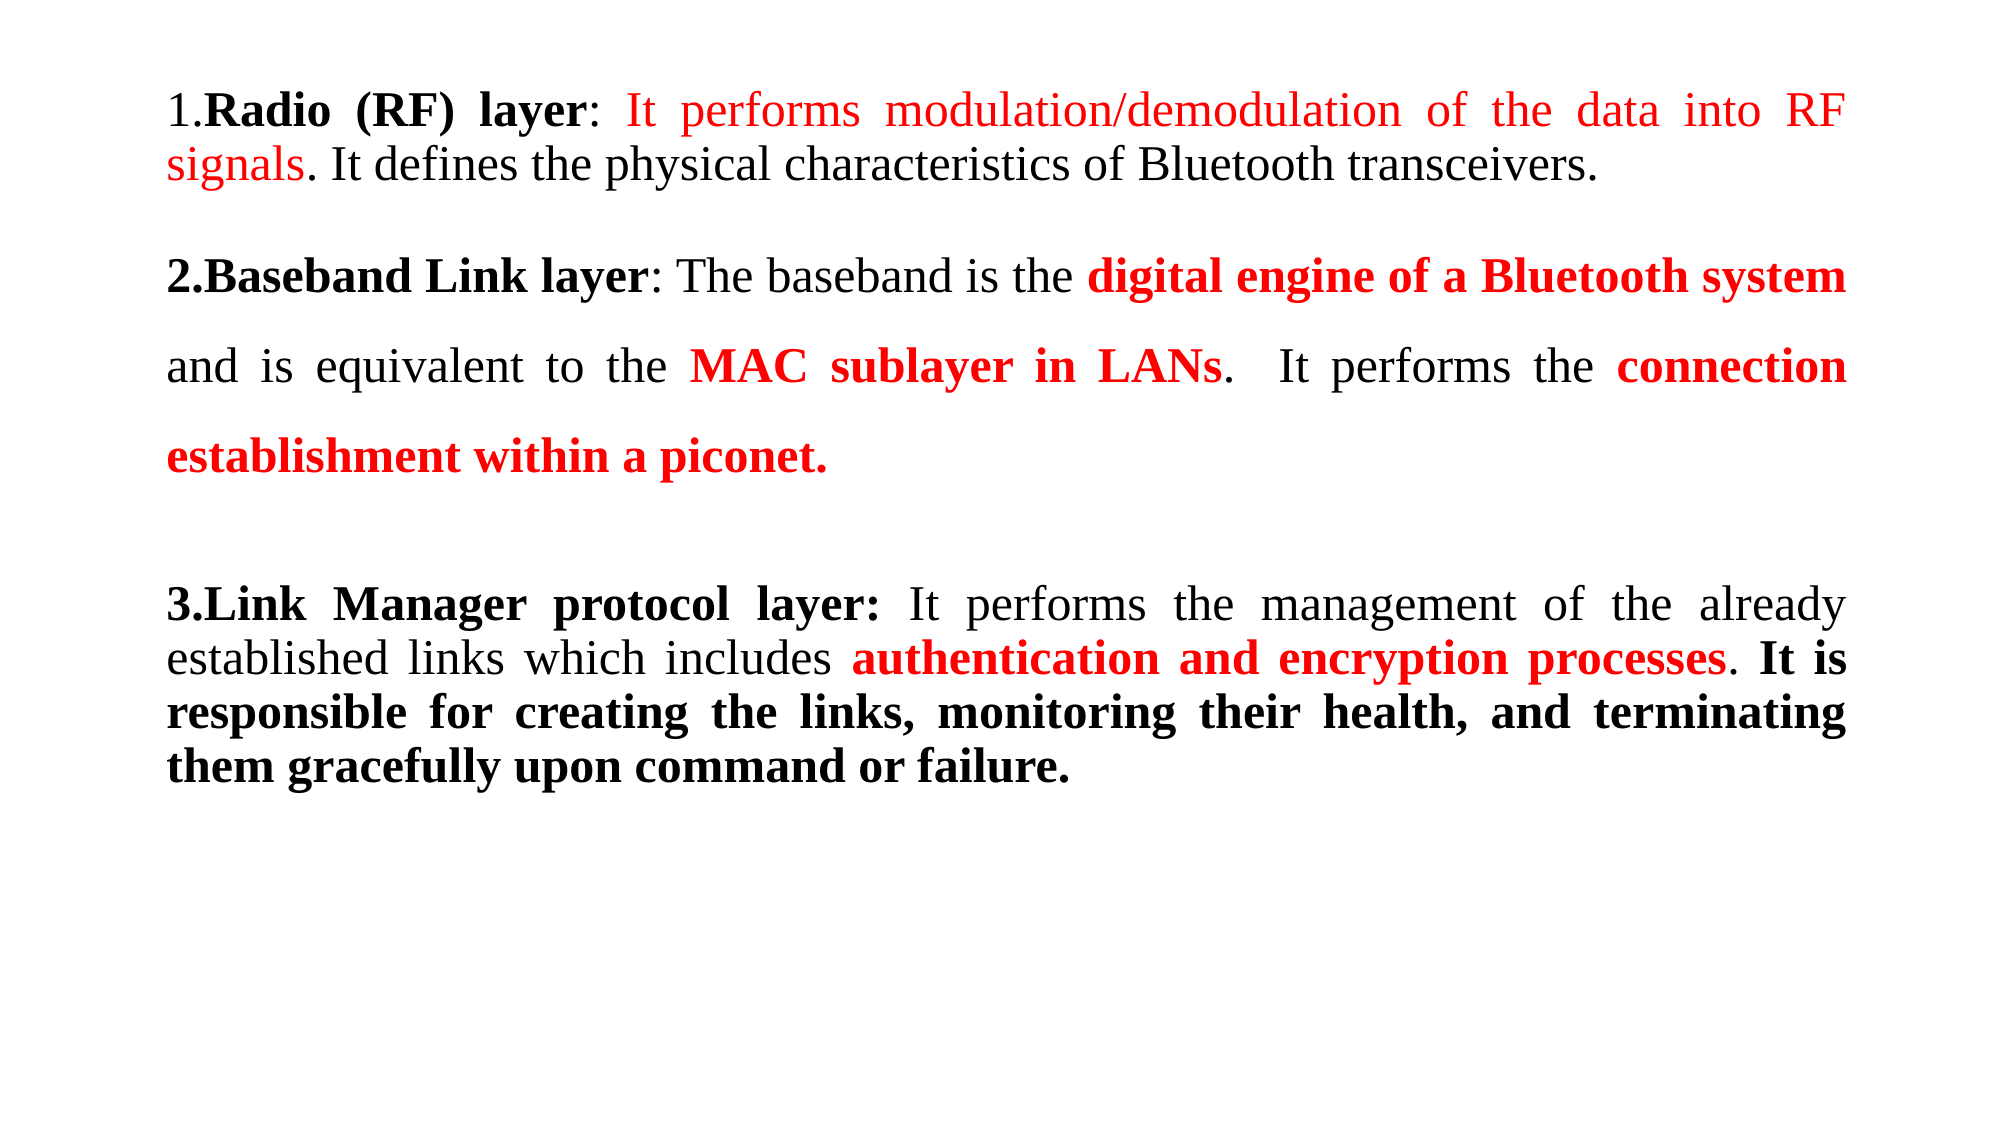

1.Radio (RF) layer: It performs modulation/demodulation of the data into RF signals. It defines the physical characteristics of Bluetooth transceivers.
2.Baseband Link layer: The baseband is the digital engine of a Bluetooth system and is equivalent to the MAC sublayer in LANs.  It performs the connection establishment within a piconet.

3.Link Manager protocol layer: It performs the management of the already established links which includes authentication and encryption processes. It is responsible for creating the links, monitoring their health, and terminating them gracefully upon command or failure.